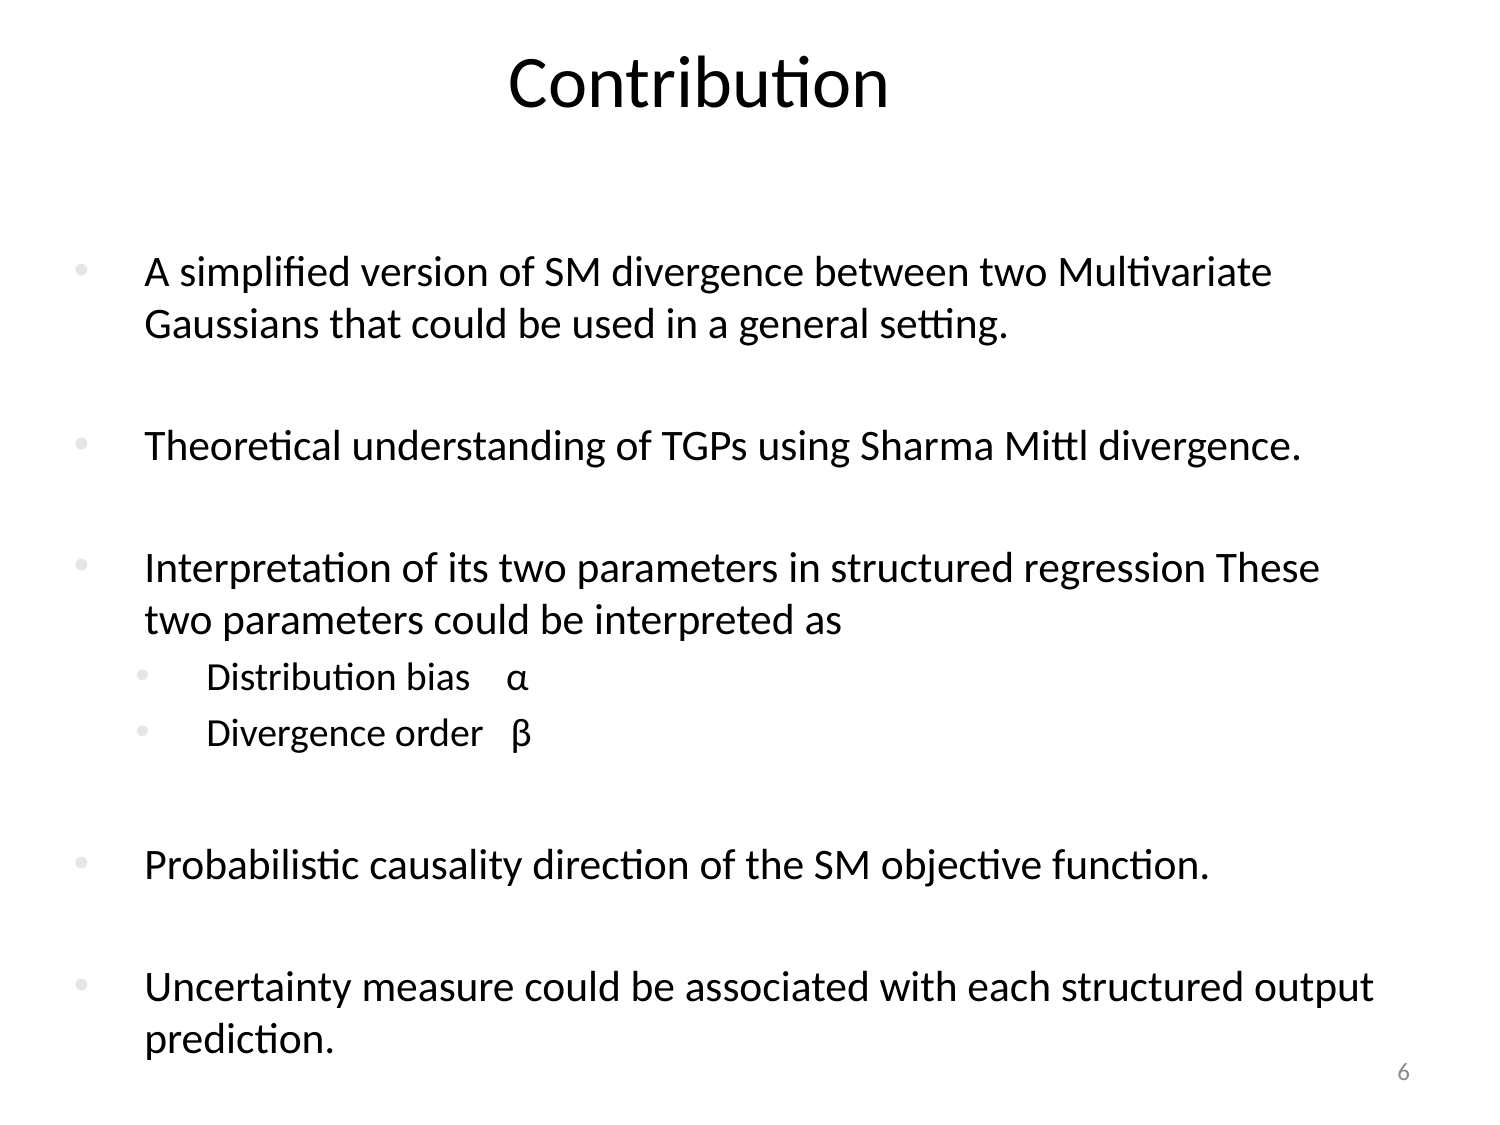

# Contribution

A simplified version of SM divergence between two Multivariate Gaussians that could be used in a general setting.

Theoretical understanding of TGPs using Sharma Mittl divergence.

Interpretation of its two parameters in structured regression These two parameters could be interpreted as
Distribution bias    α
Divergence order   β

Probabilistic causality direction of the SM objective function.

Uncertainty measure could be associated with each structured output prediction.

6